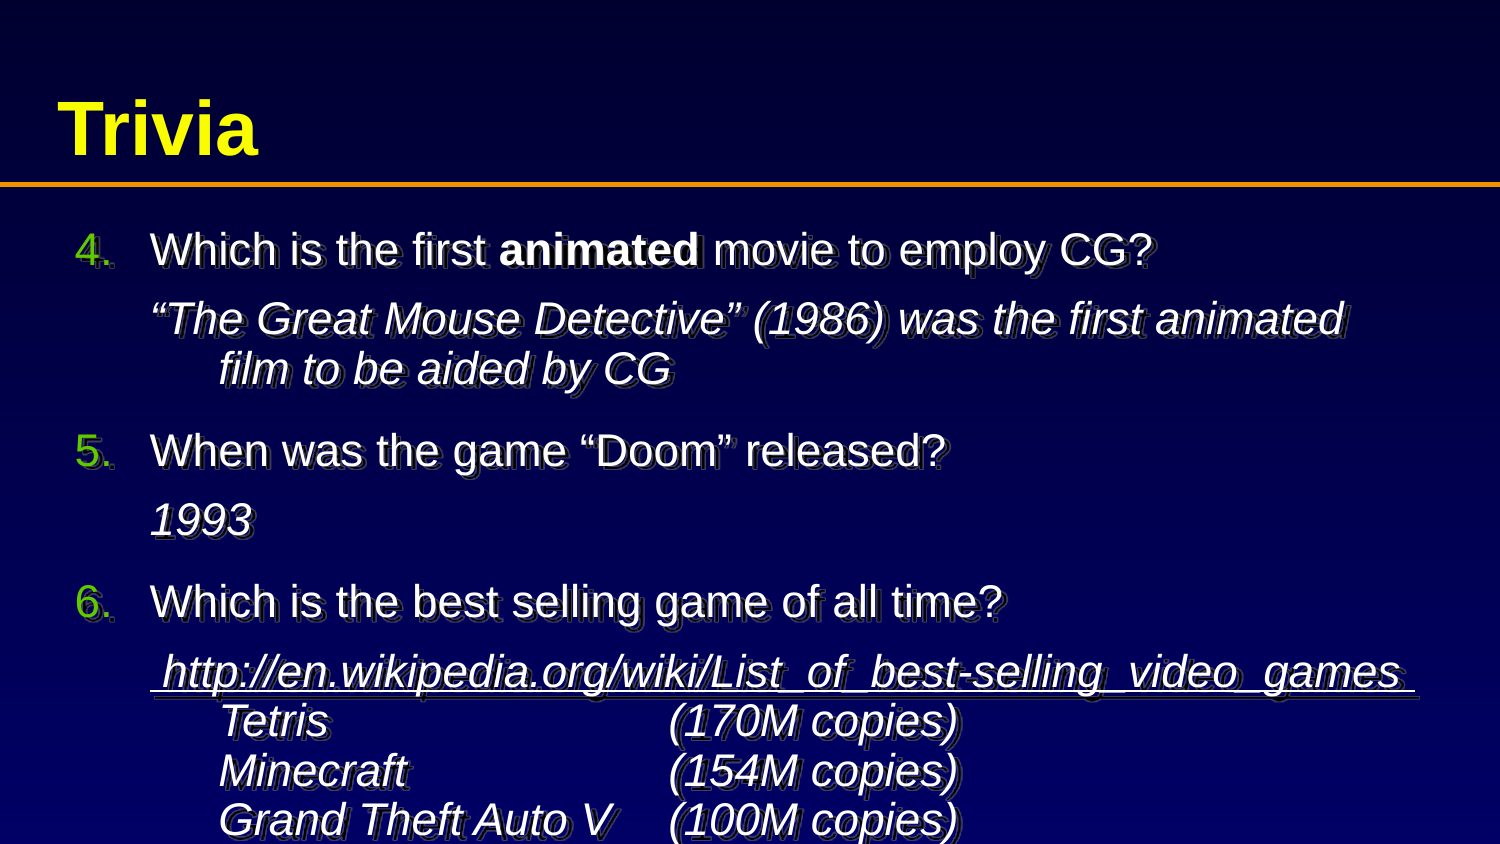

# Trivia
Which is the first animated movie to employ CG?
“The Great Mouse Detective” (1986) was the first animated film to be aided by CG
When was the game “Doom” released?
1993
Which is the best selling game of all time?
 http://en.wikipedia.org/wiki/List_of_best-selling_video_games Tetris 			(170M copies)			           Minecraft 		(154M copies)			    Grand Theft Auto V 	(100M copies) 		                     Wii Sports 		(83M copies)				               …